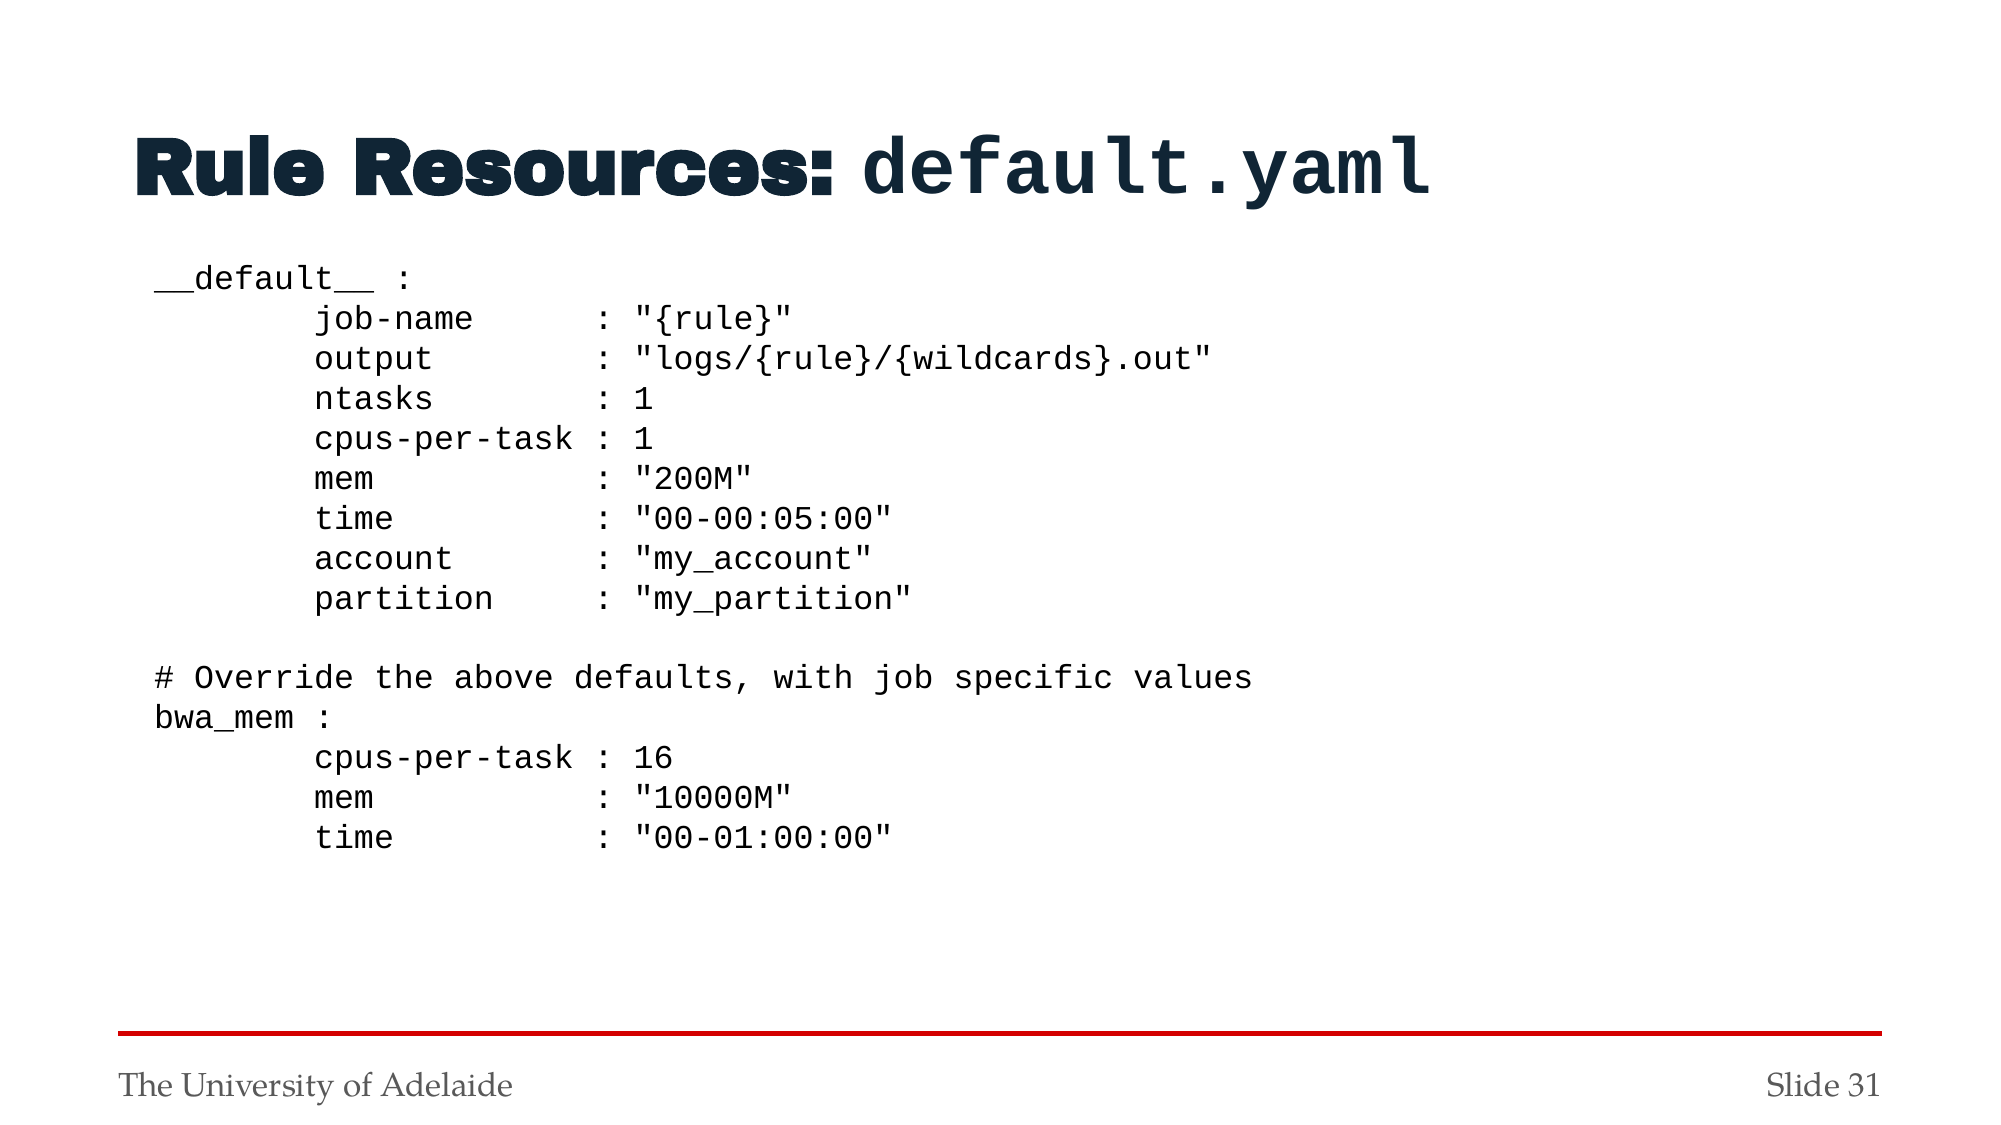

Rule Resources: default.yaml
__default__ :
        job-name      : "{rule}"
        output        : "logs/{rule}/{wildcards}.out"
        ntasks        : 1
        cpus-per-task : 1
        mem           : "200M"
        time          : "00-00:05:00"
        account       : "my_account"
        partition     : "my_partition"

# Override the above defaults, with job specific values
bwa_mem :
        cpus-per-task : 16
        mem           : "10000M"
        time          : "00-01:00:00"
The University of Adelaide
Slide 31